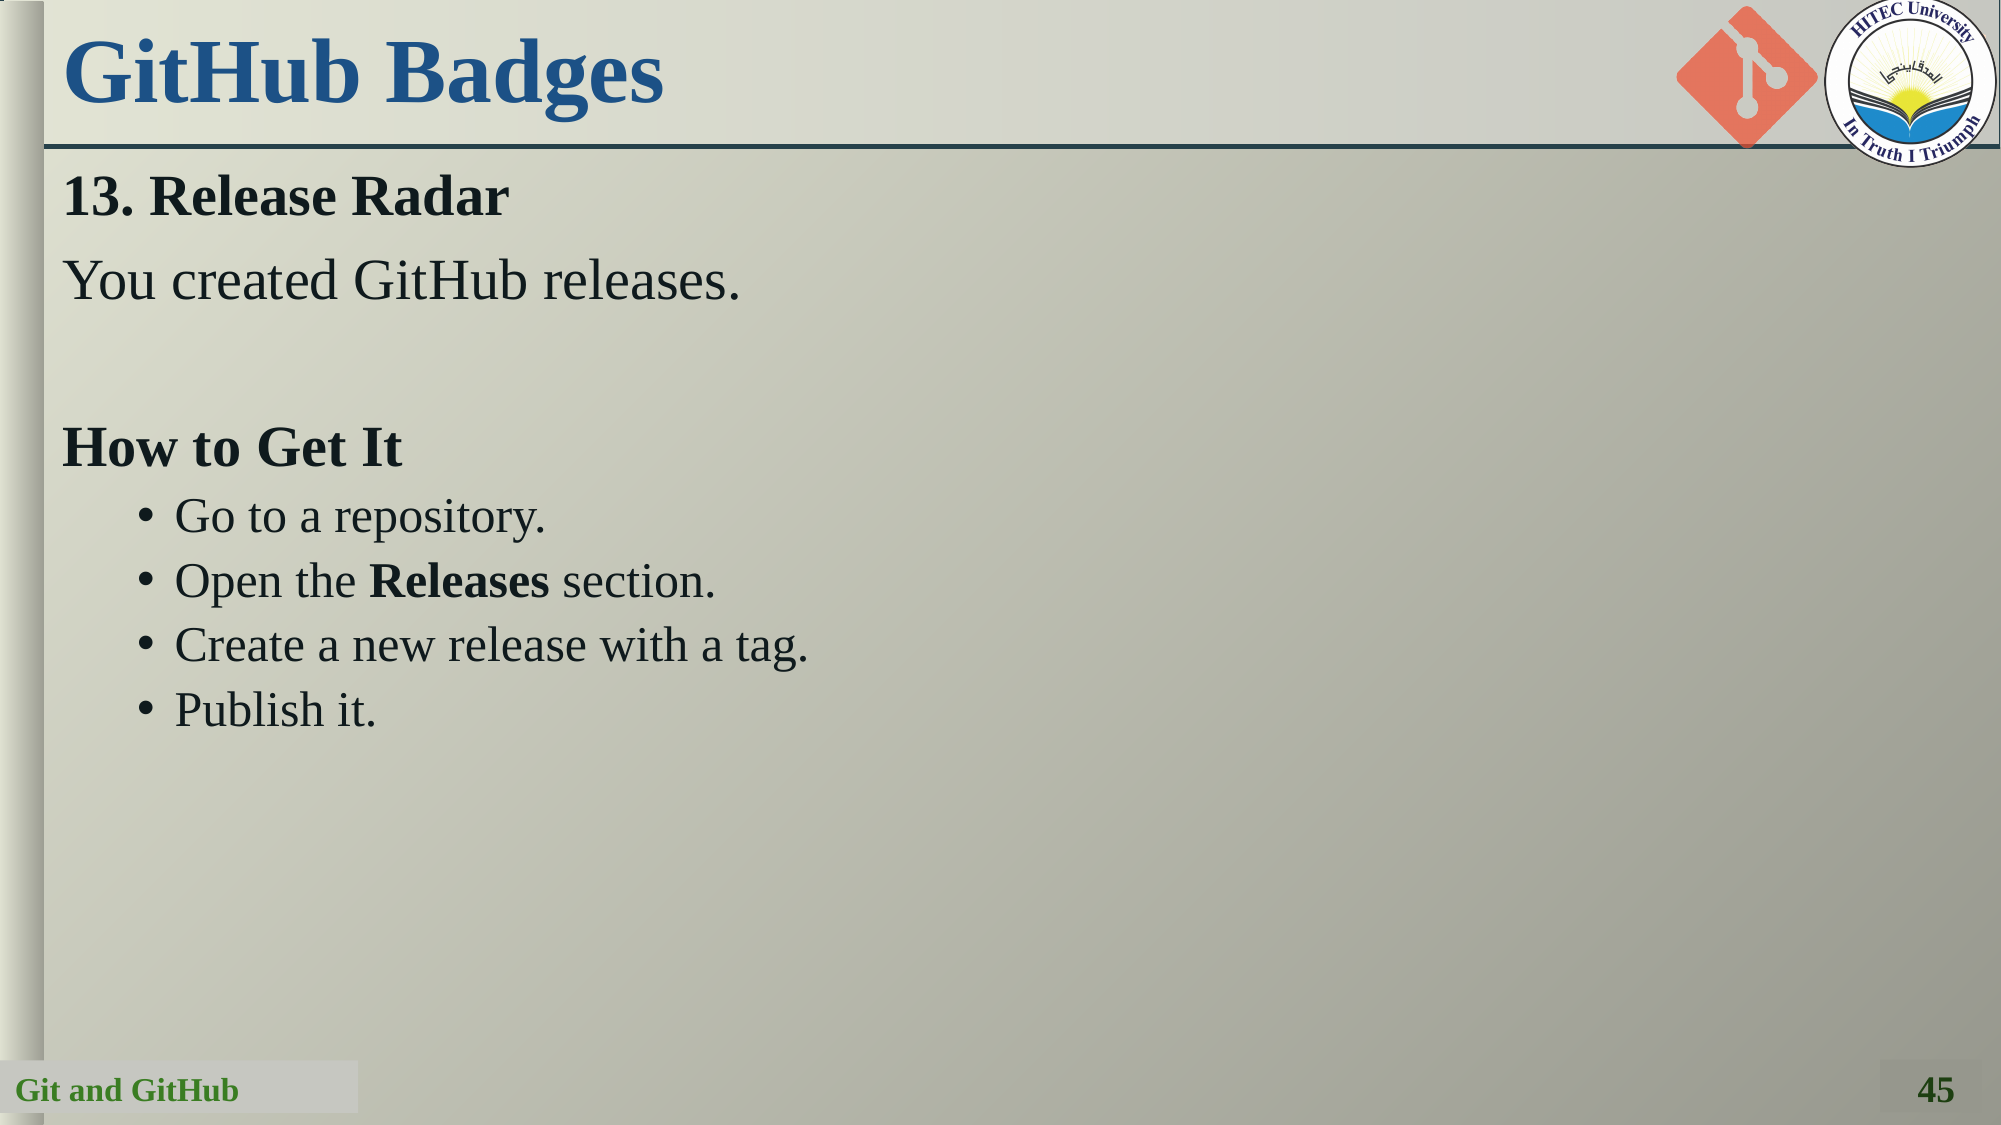

# GitHub Badges
13. Release Radar
You created GitHub releases.

How to Get It
Go to a repository.
Open the Releases section.
Create a new release with a tag.
Publish it.

45